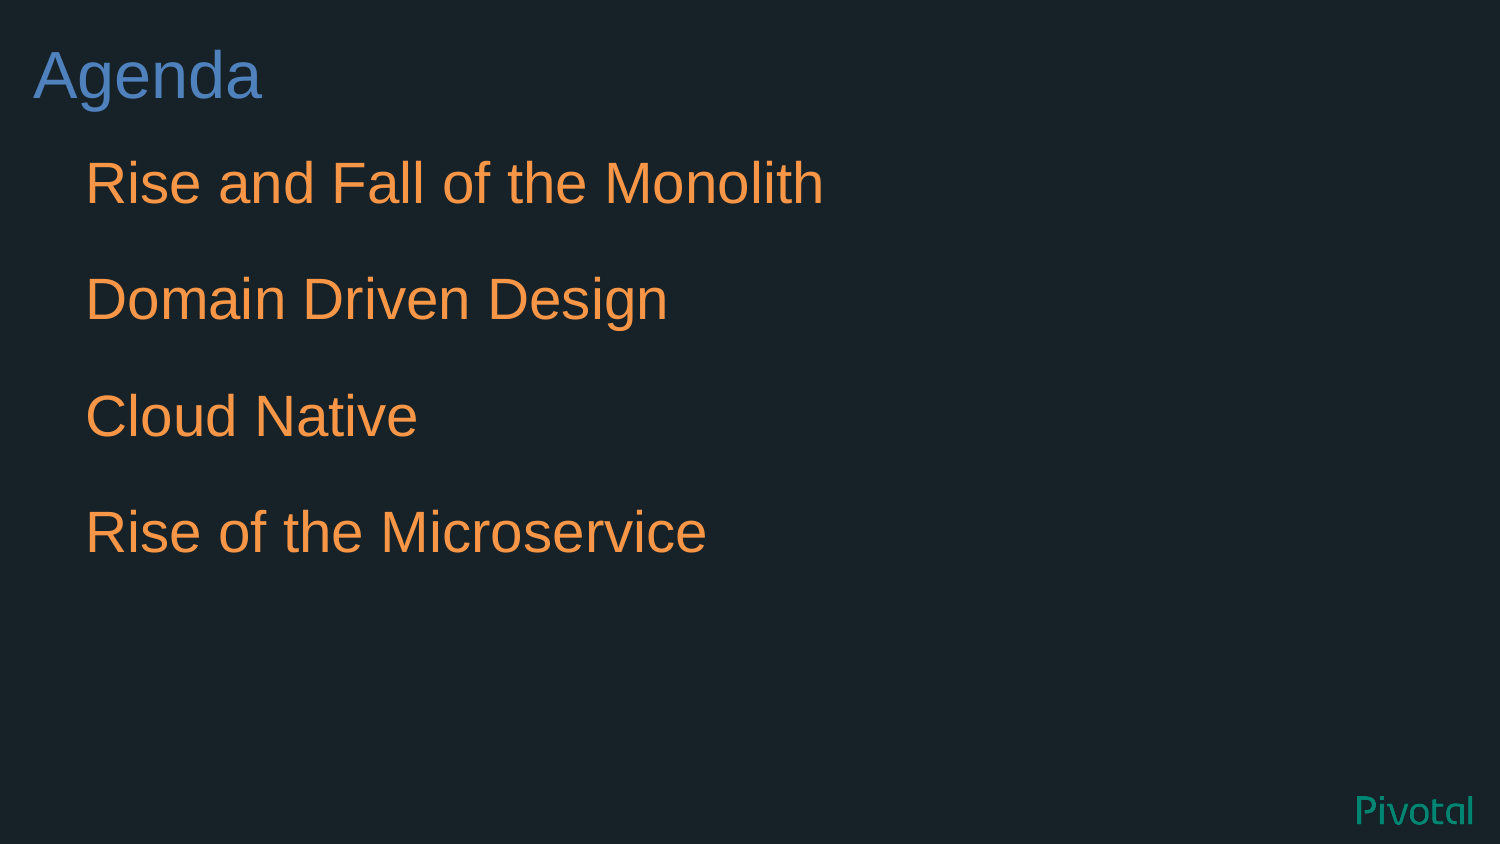

# Agenda
Rise and Fall of the Monolith
Domain Driven Design
Cloud Native
Rise of the Microservice